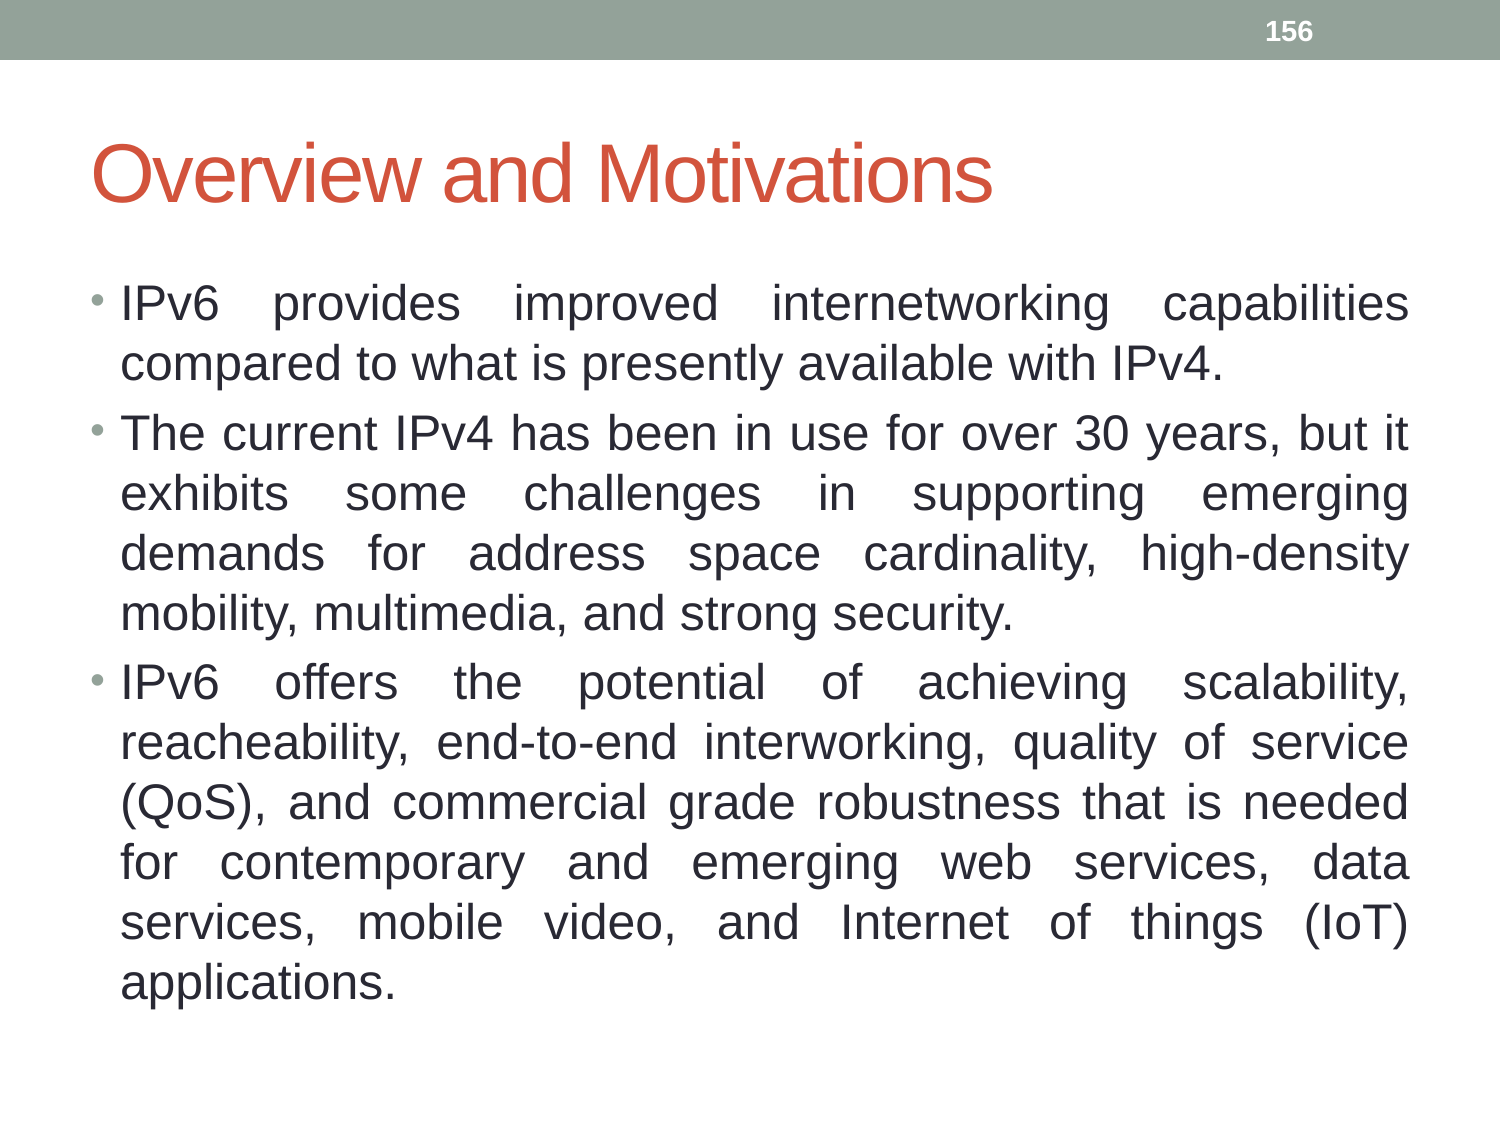

156
# Overview and Motivations
IPv6 provides improved internetworking capabilities compared to what is presently available with IPv4.
The current IPv4 has been in use for over 30 years, but it exhibits some challenges in supporting emerging demands for address space cardinality, high-density mobility, multimedia, and strong security.
IPv6 offers the potential of achieving scalability, reacheability, end-to-end interworking, quality of service (QoS), and commercial grade robustness that is needed for contemporary and emerging web services, data services, mobile video, and Internet of things (IoT) applications.